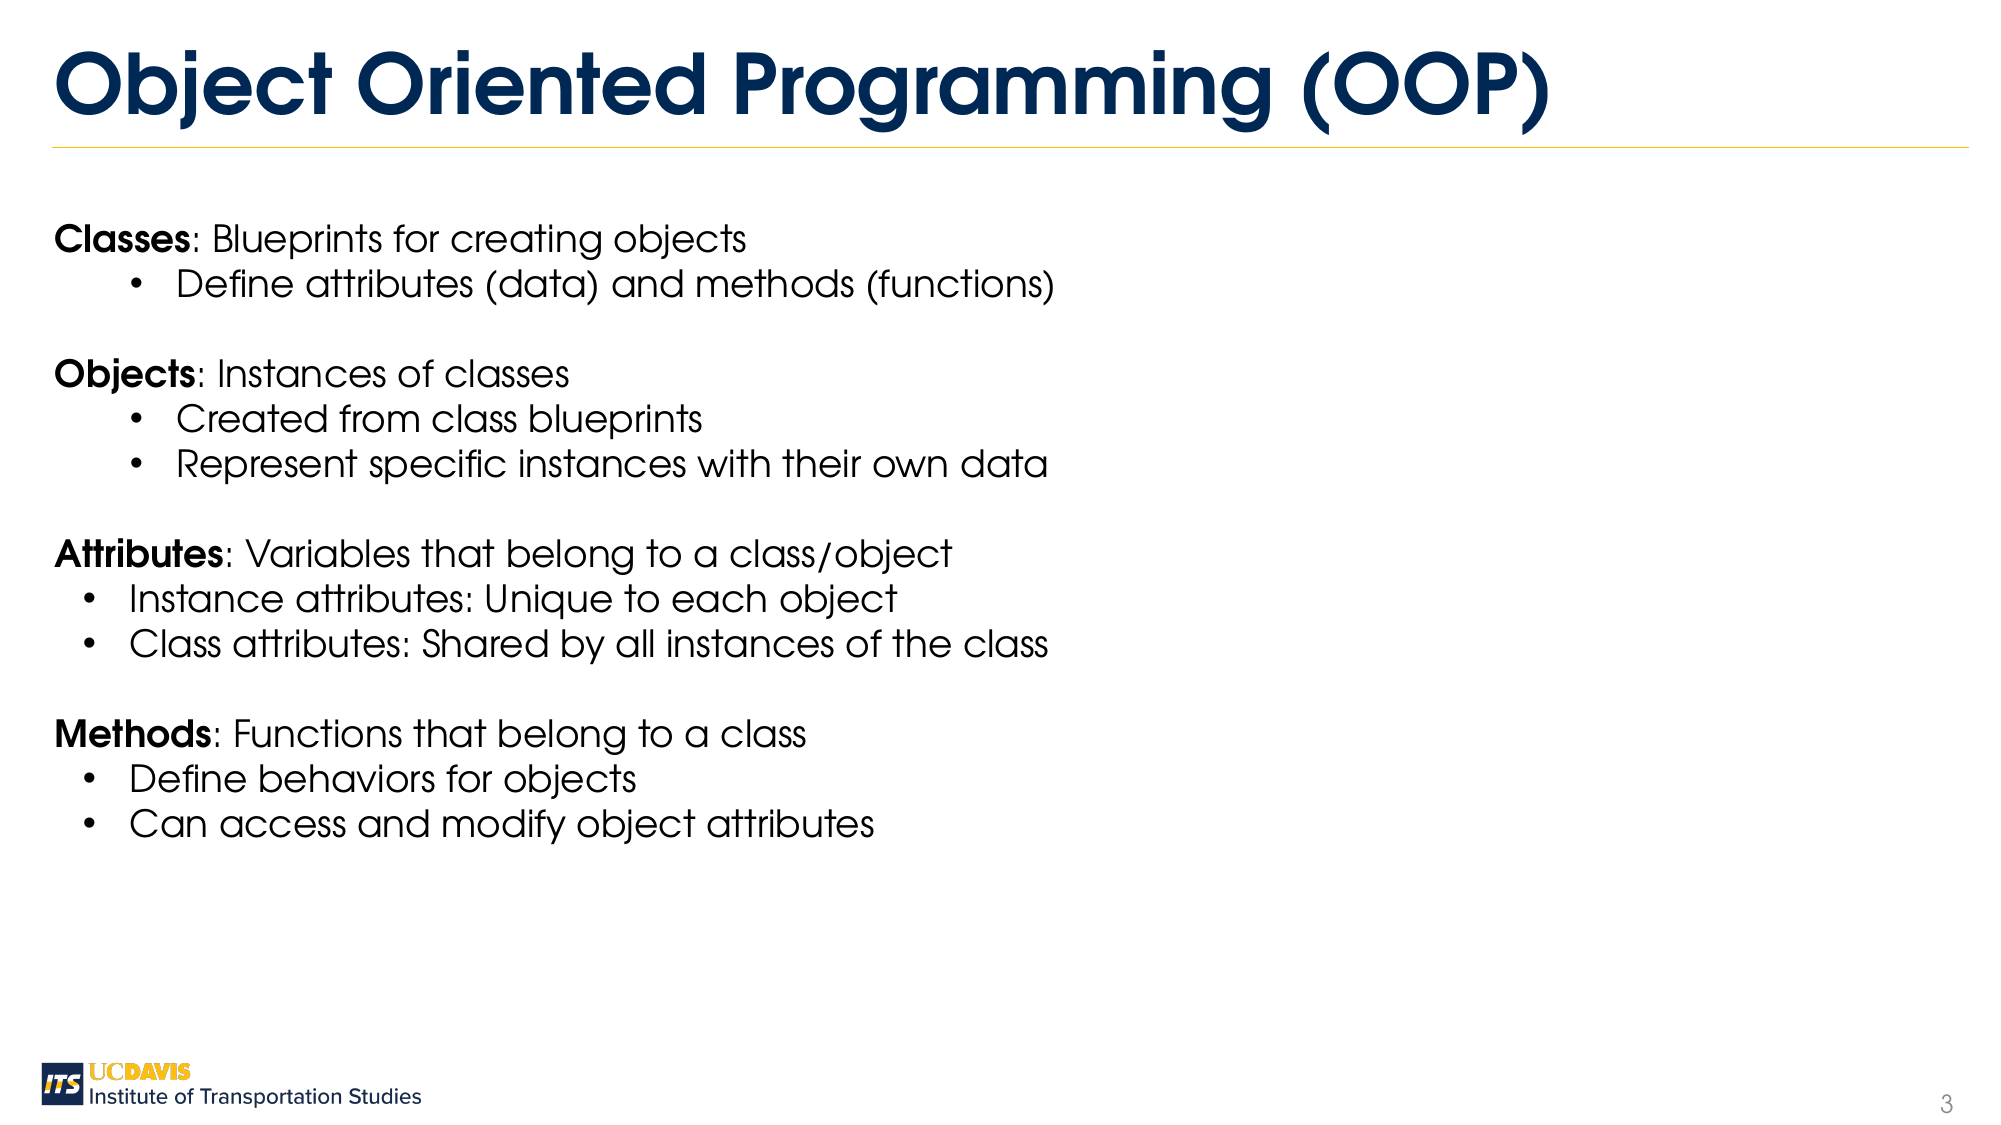

Object Oriented Programming (OOP)
Classes: Blueprints for creating objects
Define attributes (data) and methods (functions)

Objects: Instances of classes
Created from class blueprints
Represent specific instances with their own data

Attributes: Variables that belong to a class/object
Instance attributes: Unique to each object
Class attributes: Shared by all instances of the class

Methods: Functions that belong to a class
Define behaviors for objects
Can access and modify object attributes

3